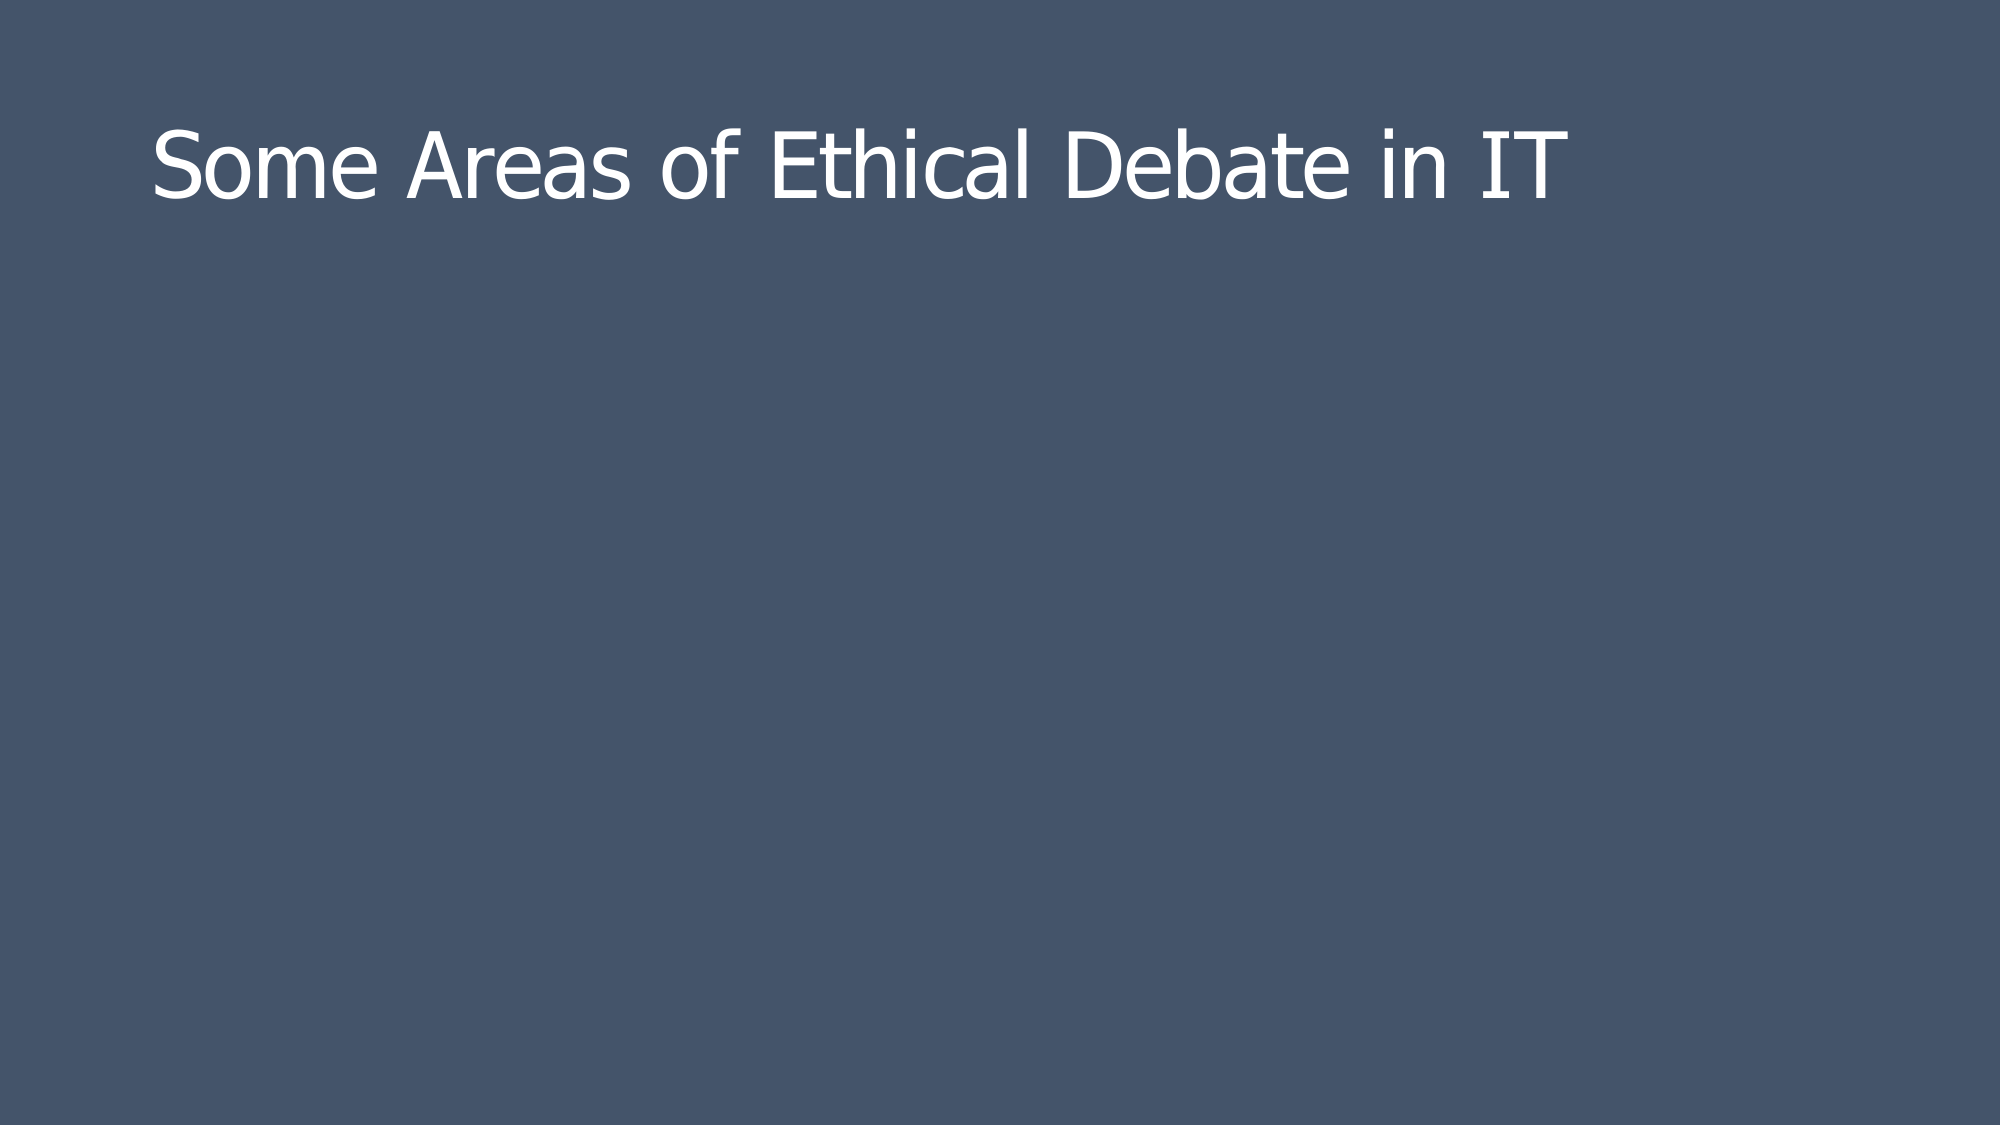

# Some Areas of Ethical Debate in IT